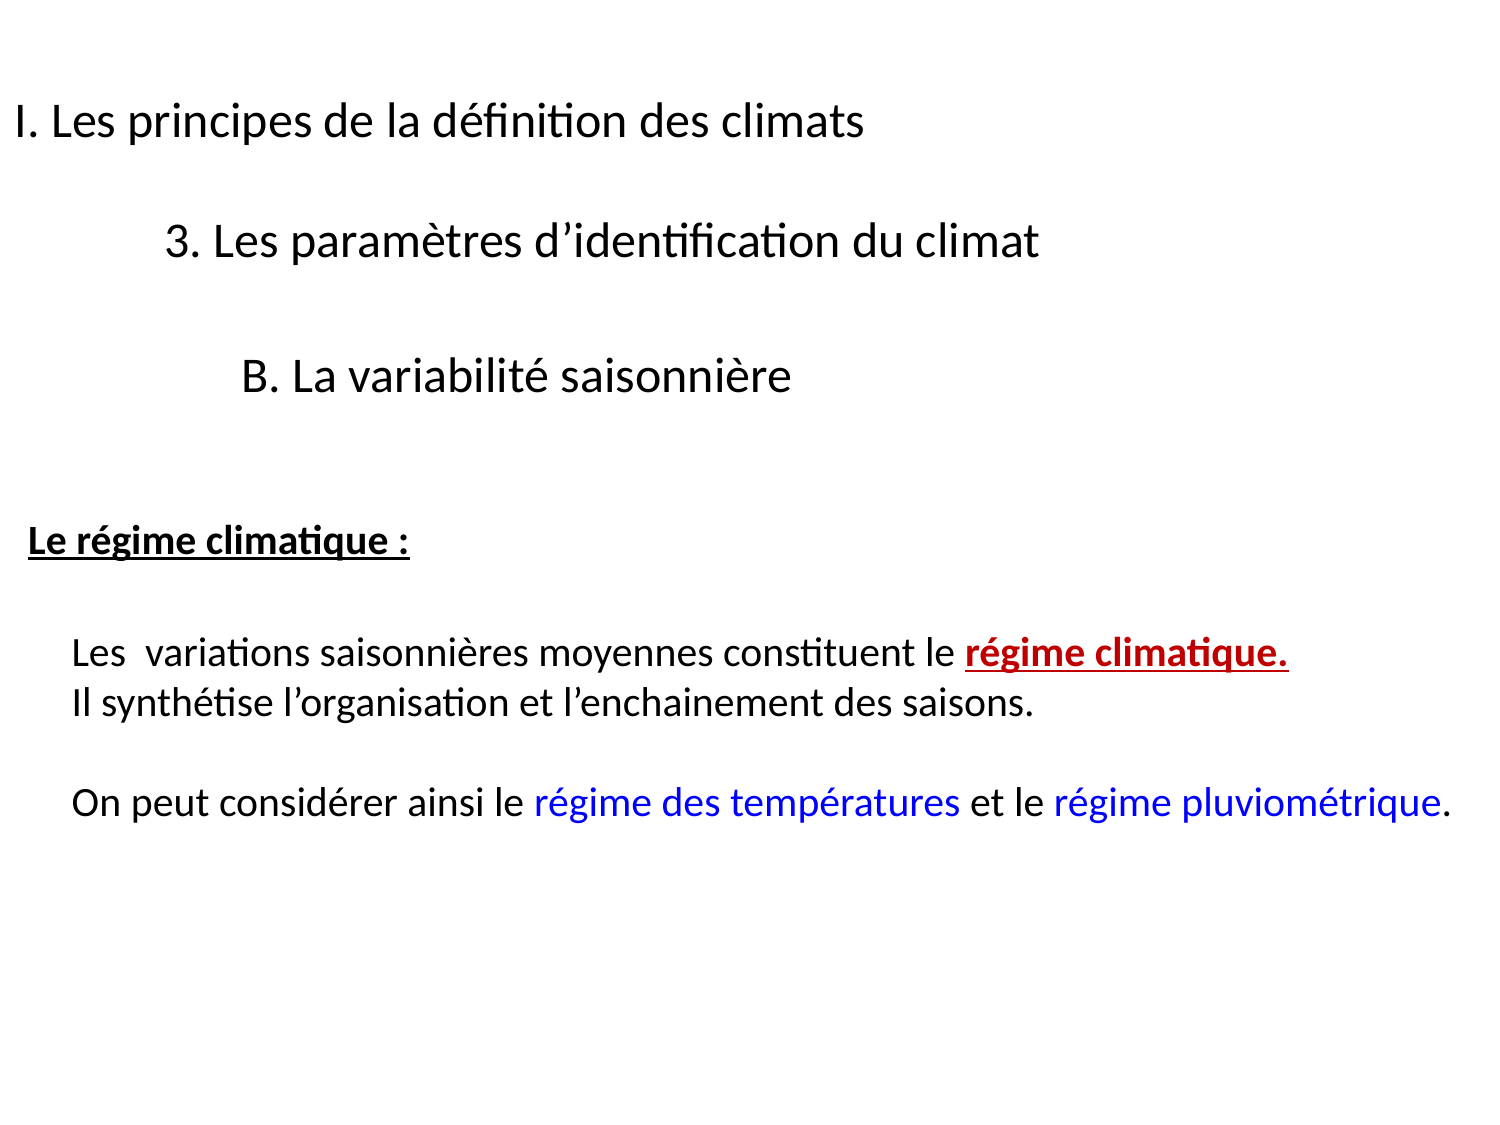

I. Les principes de la définition des climats

	3. Les paramètres d’identification du climat
B. La variabilité saisonnière
Le régime climatique :

	Les  variations saisonnières moyennes constituent le régime climatique.
	Il synthétise l’organisation et l’enchainement des saisons.

	On peut considérer ainsi le régime des températures et le régime pluviométrique.